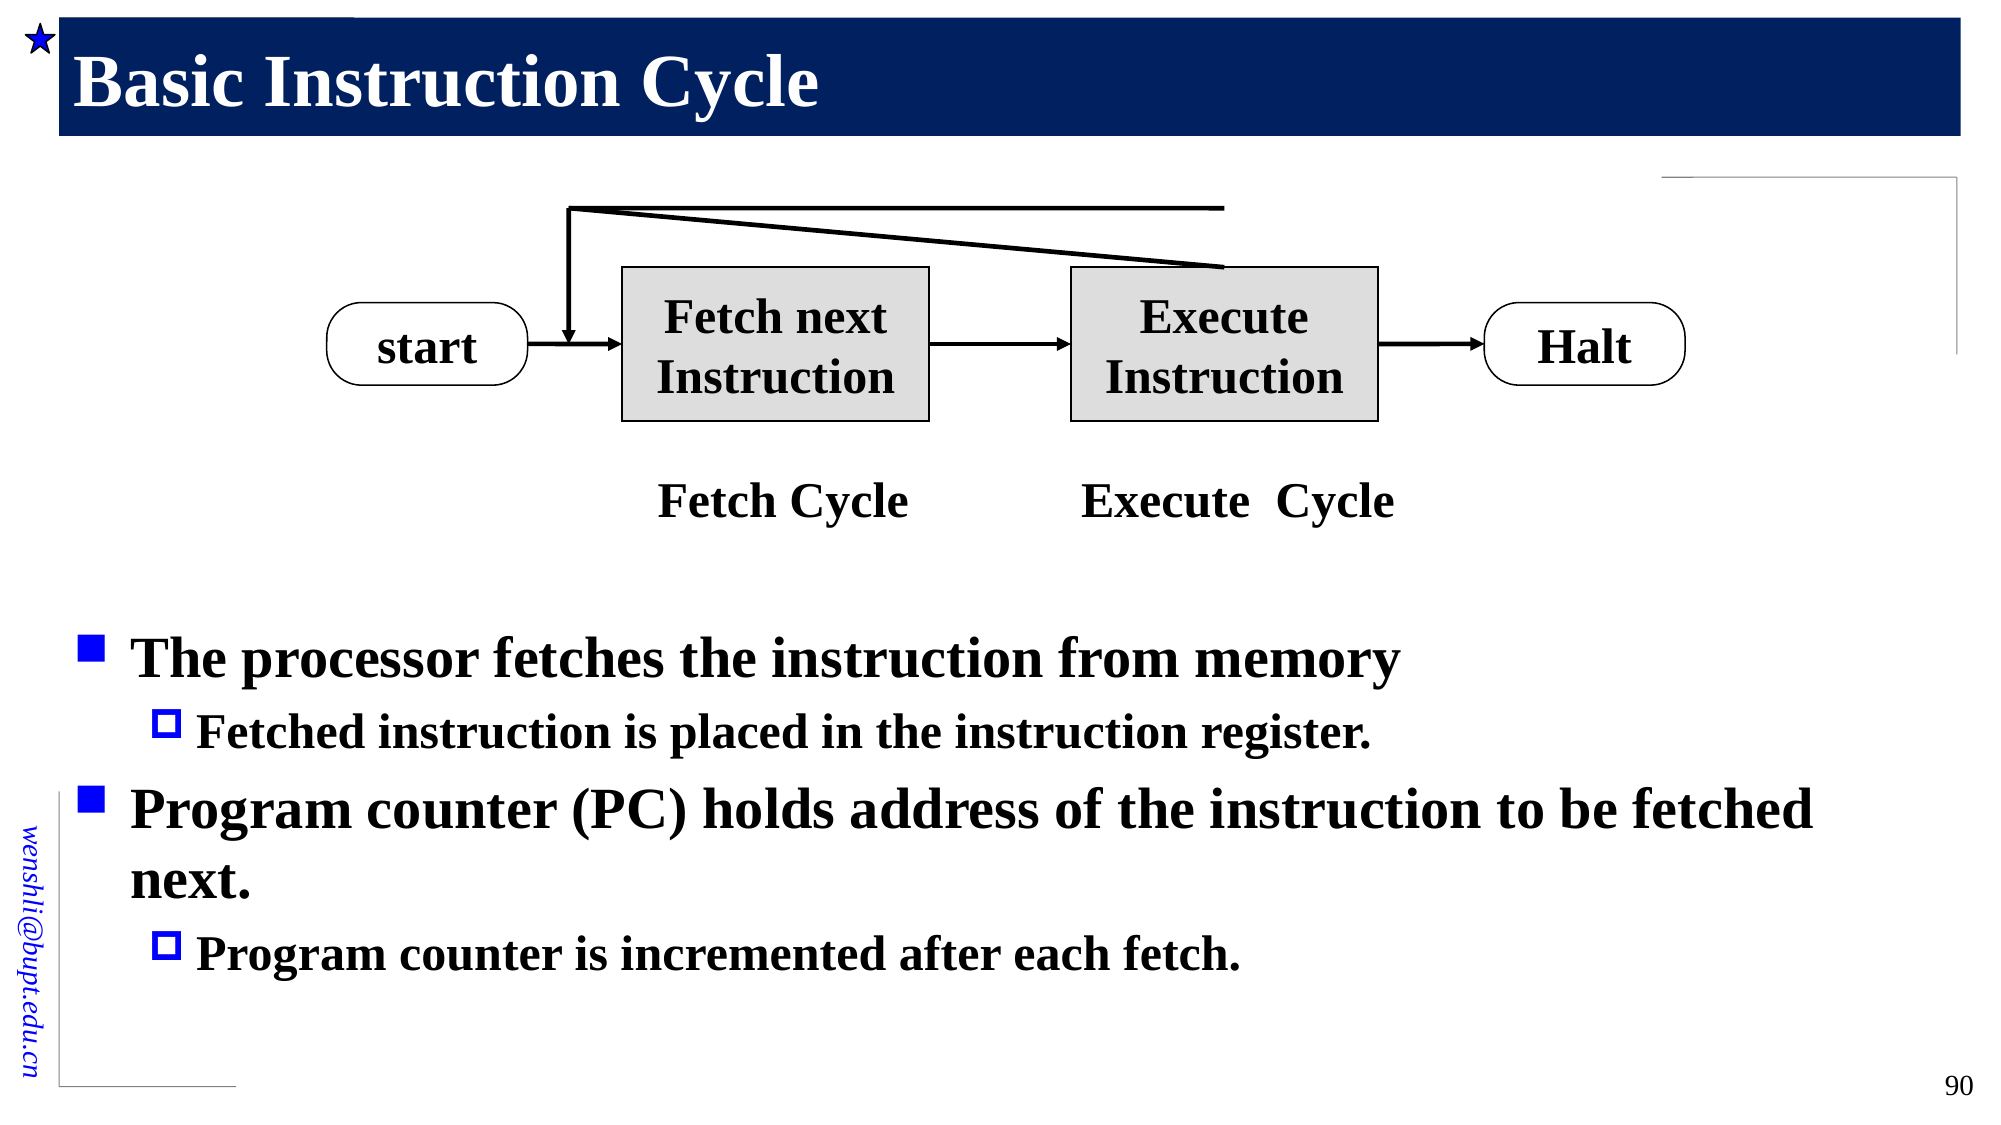

# Basic Instruction Cycle

Fetch next
Instruction
Execute
Instruction
start
Halt
Fetch Cycle
Execute  Cycle
The processor fetches the instruction from memory
Fetched instruction is placed in the instruction register.
Program counter (PC) holds address of the instruction to be fetched next.
Program counter is incremented after each fetch.
90